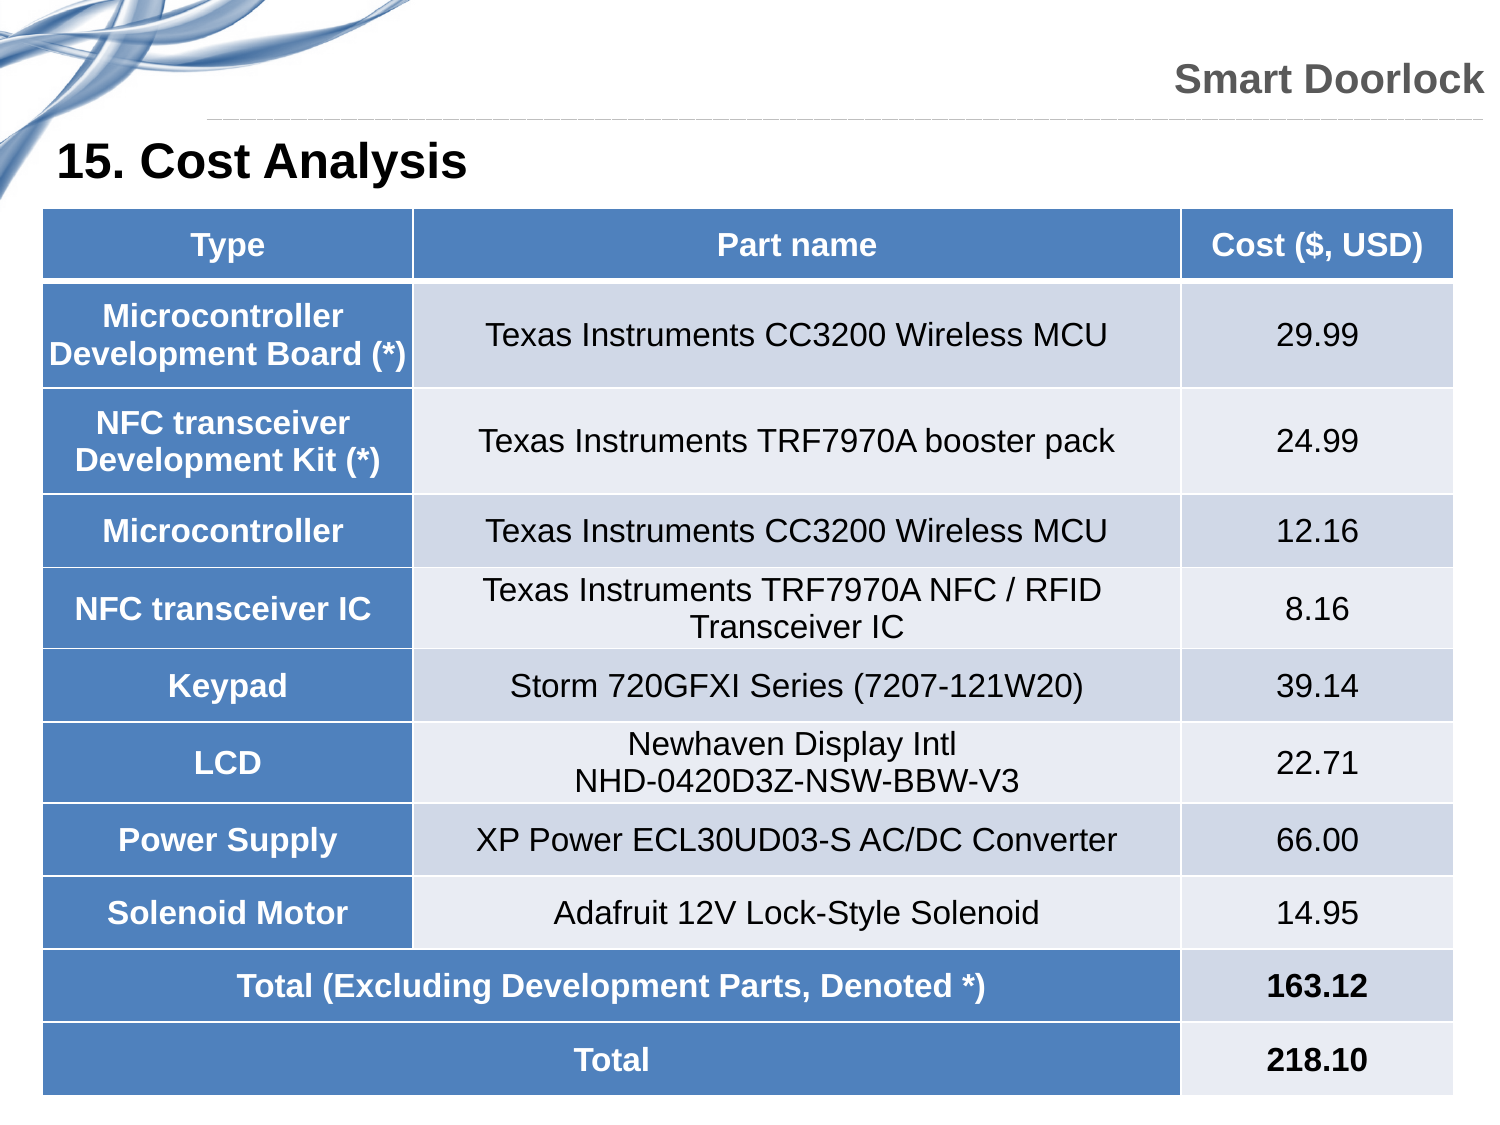

# Smart Doorlock
15. Cost Analysis
| Type | Part name | Cost ($, USD) |
| --- | --- | --- |
| Microcontroller Development Board (\*) | Texas Instruments CC3200 Wireless MCU | 29.99 |
| NFC transceiver Development Kit (\*) | Texas Instruments TRF7970A booster pack | 24.99 |
| Microcontroller | Texas Instruments CC3200 Wireless MCU | 12.16 |
| NFC transceiver IC | Texas Instruments TRF7970A NFC / RFID Transceiver IC | 8.16 |
| Keypad | Storm 720GFXI Series (7207-121W20) | 39.14 |
| LCD | Newhaven Display Intl NHD-0420D3Z-NSW-BBW-V3 | 22.71 |
| Power Supply | XP Power ECL30UD03-S AC/DC Converter | 66.00 |
| Solenoid Motor | Adafruit 12V Lock-Style Solenoid | 14.95 |
| Total (Excluding Development Parts, Denoted \*) |  | 163.12 |
| Total |  | 218.10 |